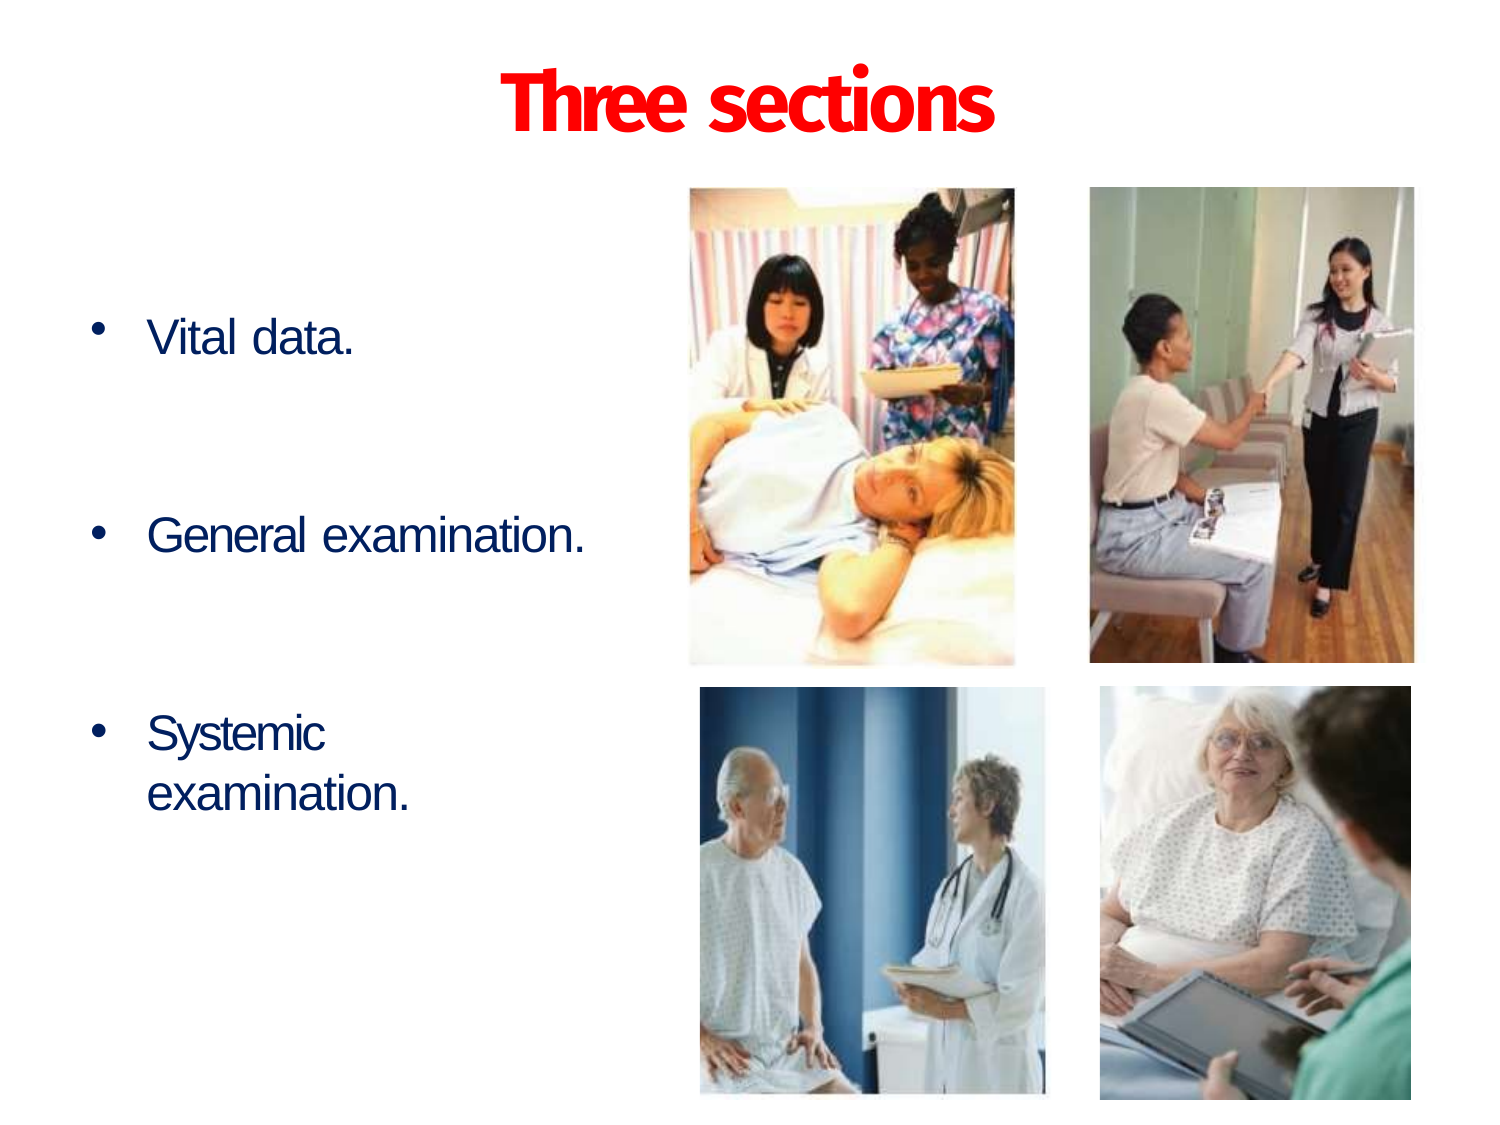

# Three sections

Vital data.

General examination.

Systemic examination.